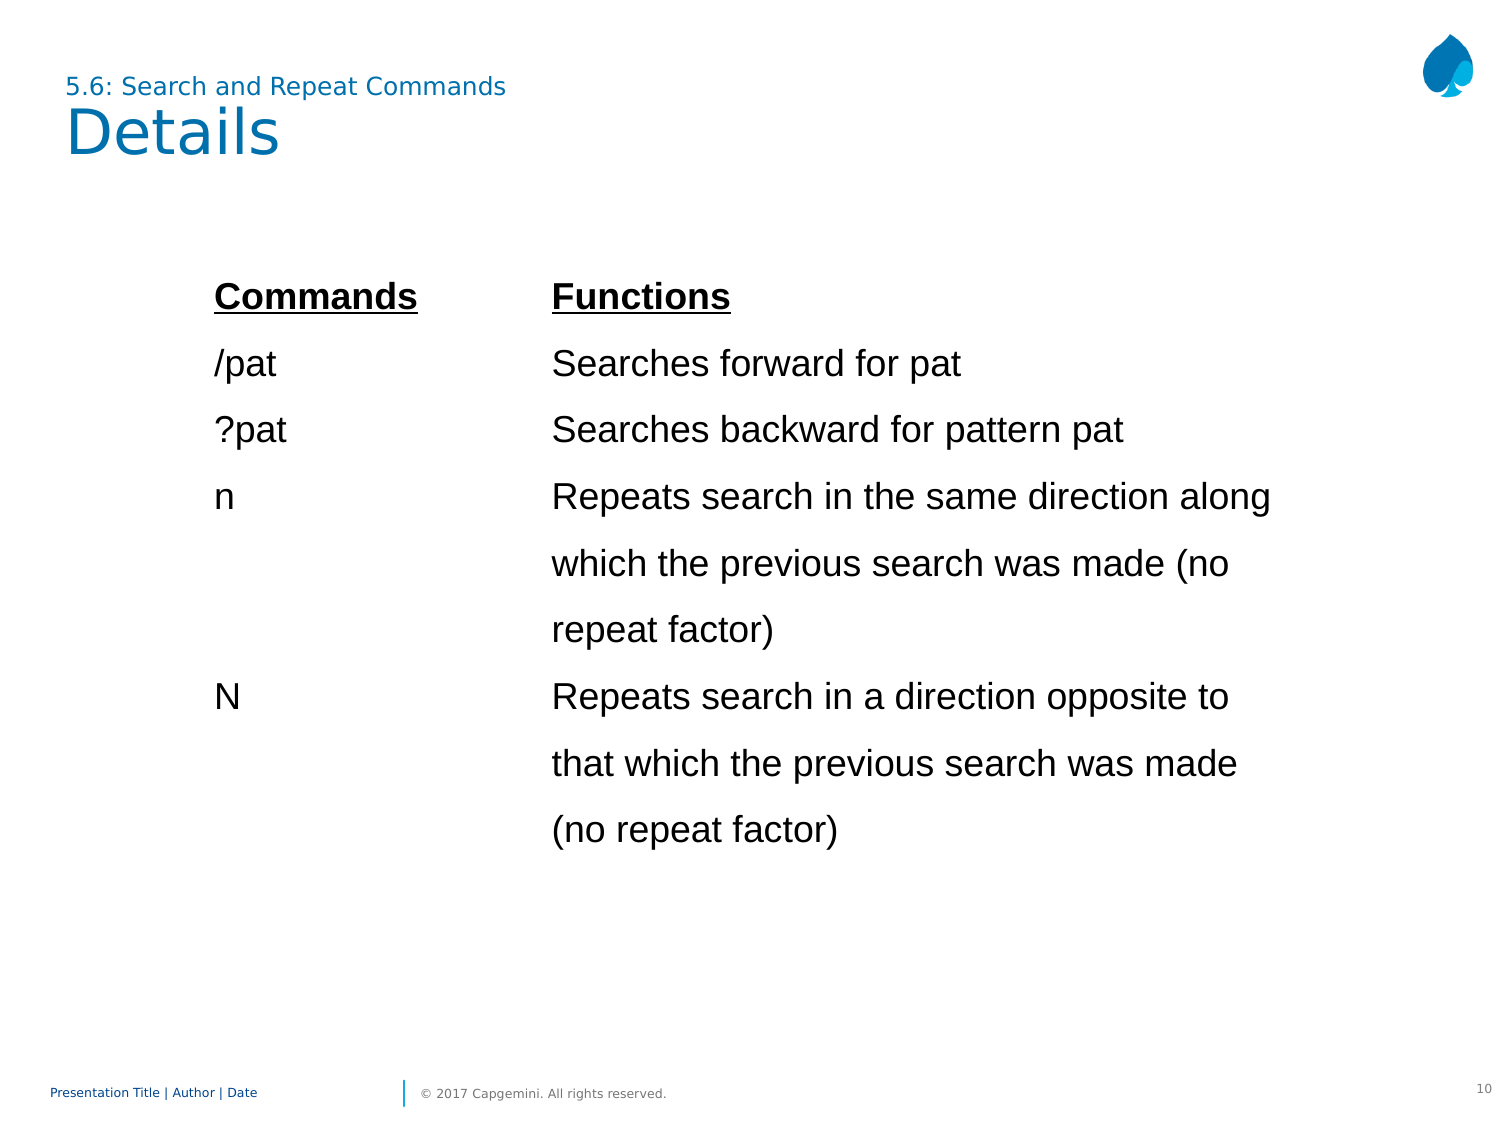

# 5.6: Search and Repeat Commands Details
Commands	Functions
/pat		Searches forward for pat
?pat		Searches backward for pattern pat
n			Repeats search in the same direction along
			which the previous search was made (no
			repeat factor)
N			Repeats search in a direction opposite to
			that which the previous search was made
			(no repeat factor)